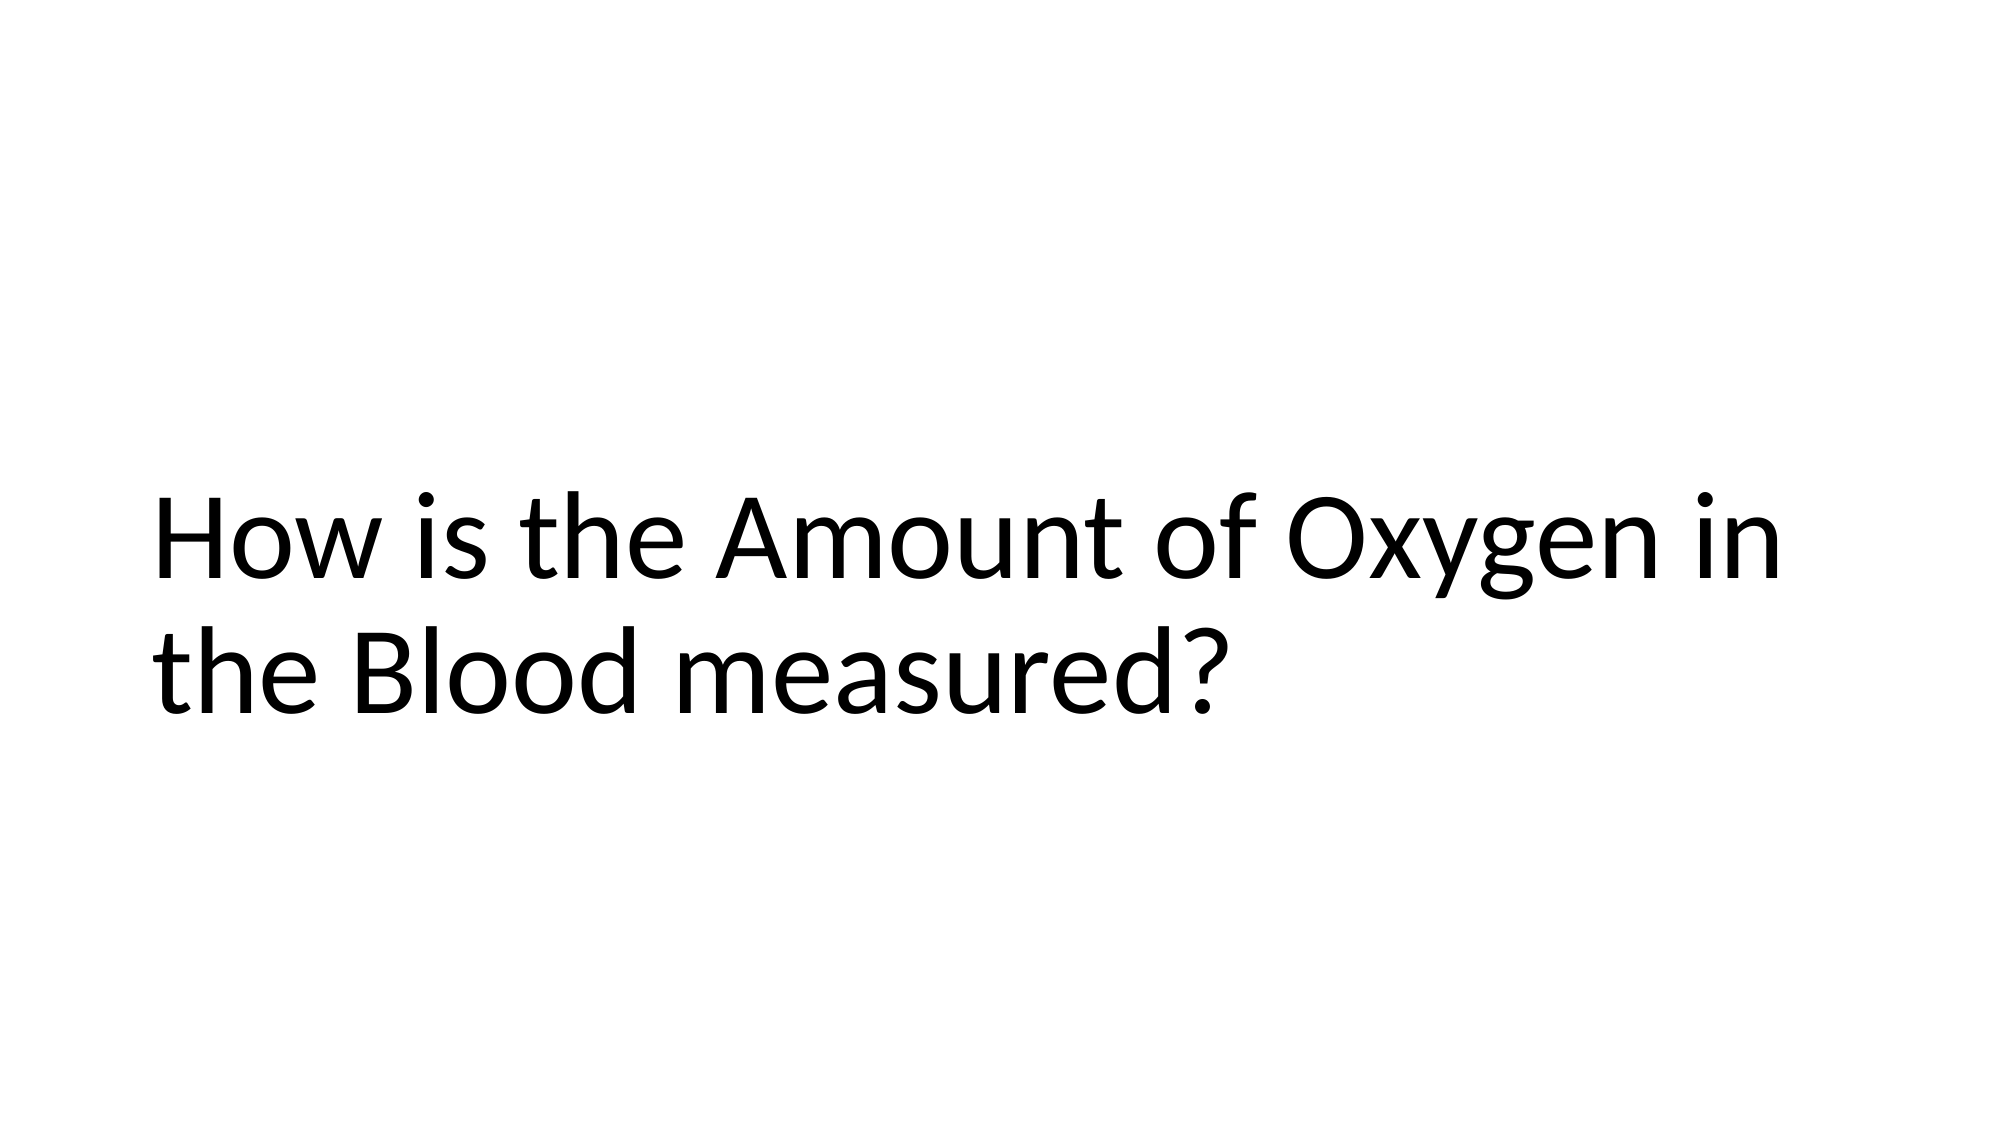

# How is the Amount of Oxygen in the Blood measured?